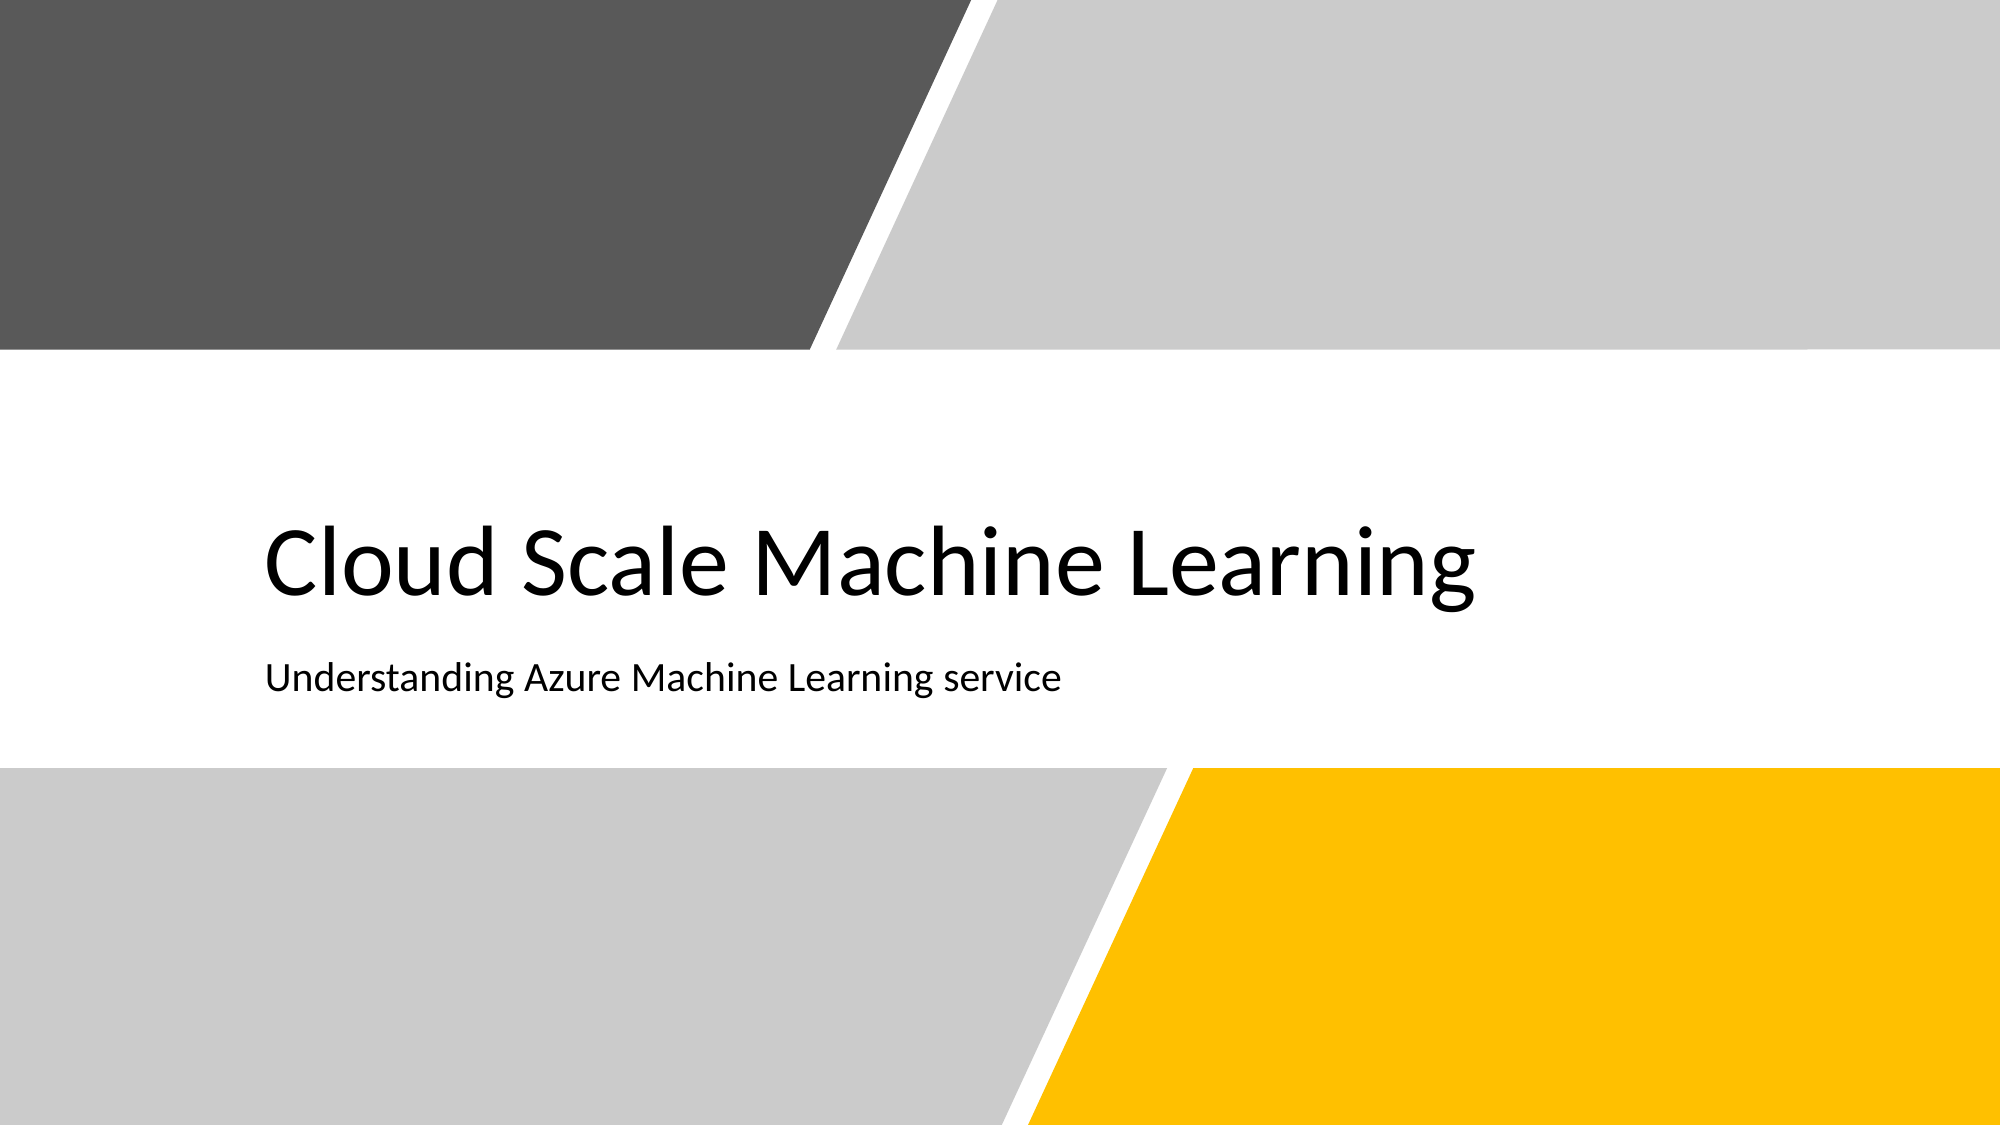

# Cloud Scale Machine Learning
Understanding Azure Machine Learning service